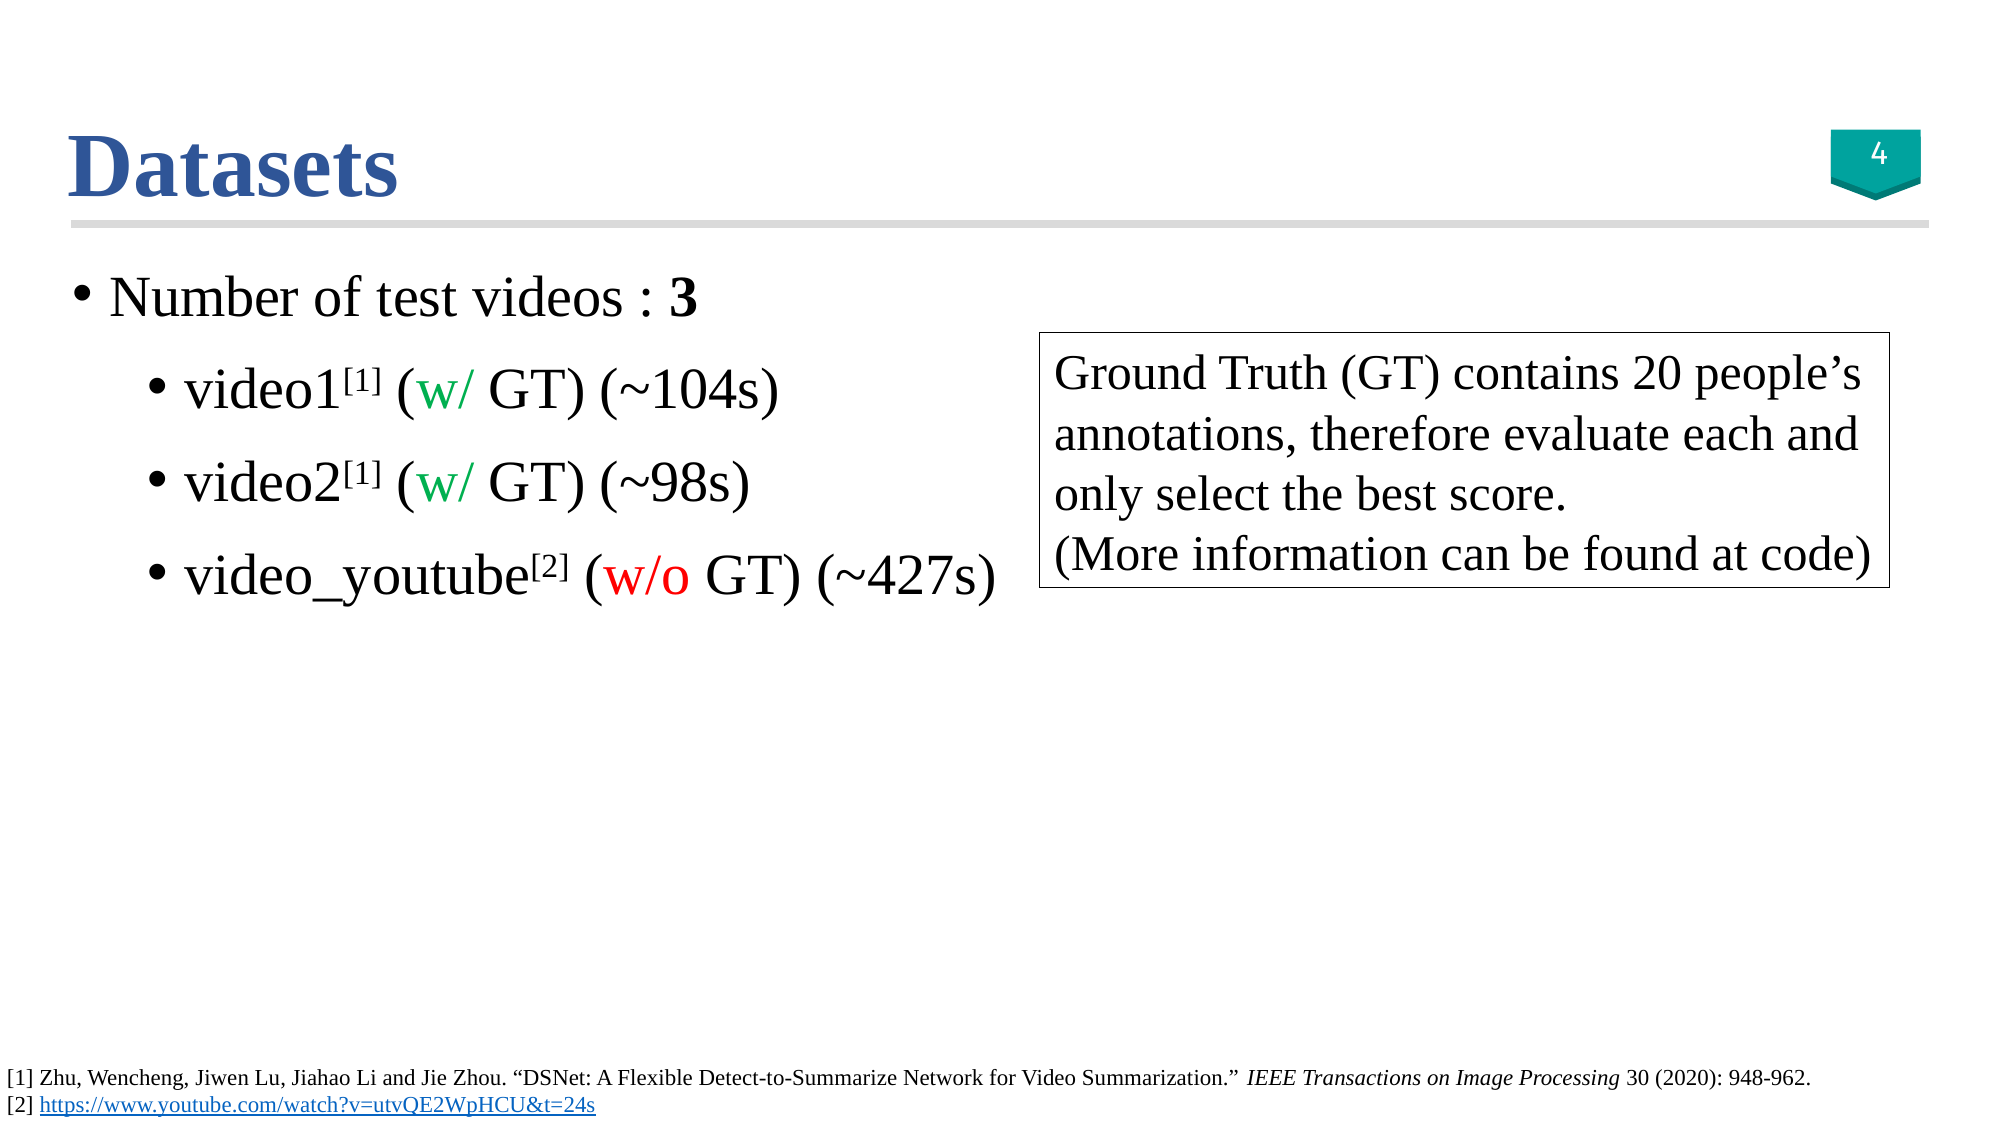

# Datasets
4
Number of test videos : 3
video1[1] (w/ GT) (~104s)
video2[1] (w/ GT) (~98s)
video_youtube[2] (w/o GT) (~427s)

Ground Truth (GT) contains 20 people’s annotations, therefore evaluate each and only select the best score.
(More information can be found at code)
[1] Zhu, Wencheng, Jiwen Lu, Jiahao Li and Jie Zhou. “DSNet: A Flexible Detect-to-Summarize Network for Video Summarization.” IEEE Transactions on Image Processing 30 (2020): 948-962.
[2] https://www.youtube.com/watch?v=utvQE2WpHCU&t=24s